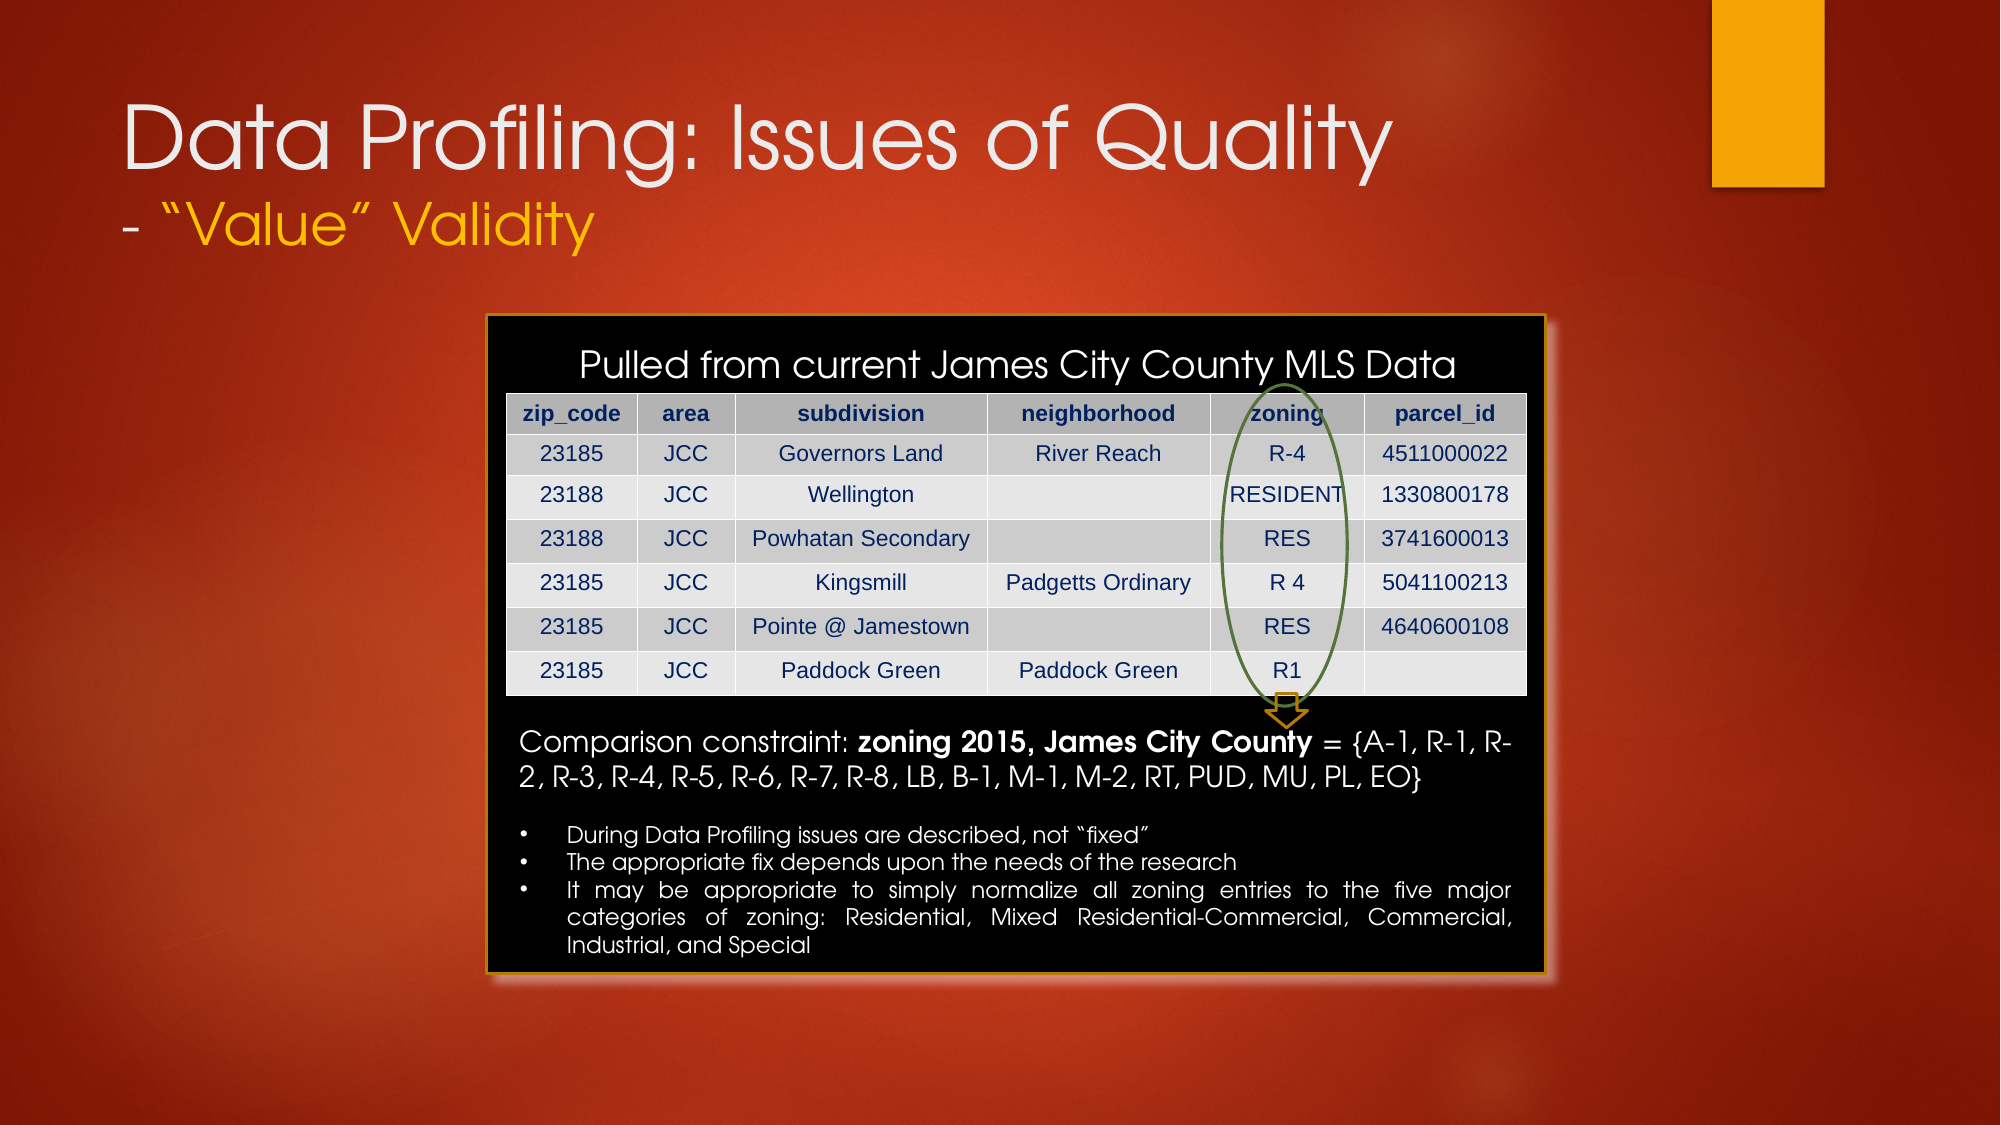

# Data Profiling: Issues of Quality - “Value” Validity

Pulled from current James City County MLS Data

| zip\_code | area | subdivision | neighborhood | zoning | parcel\_id |
| --- | --- | --- | --- | --- | --- |
| 23185 | JCC | Governors Land | River Reach | R-4 | 4511000022 |
| 23188 | JCC | Wellington |  | RESIDENT | 1330800178 |
| 23188 | JCC | Powhatan Secondary |  | RES | 3741600013 |
| 23185 | JCC | Kingsmill | Padgetts Ordinary | R 4 | 5041100213 |
| 23185 | JCC | Pointe @ Jamestown |  | RES | 4640600108 |
| 23185 | JCC | Paddock Green | Paddock Green | R1 |  |

Comparison constraint: zoning 2015, James City County = {A-1, R-1, R-2, R-3, R-4, R-5, R-6, R-7, R-8, LB, B-1, M-1, M-2, RT, PUD, MU, PL, EO}

During Data Profiling issues are described, not “fixed”
The appropriate fix depends upon the needs of the research
It may be appropriate to simply normalize all zoning entries to the five major categories of zoning: Residential, Mixed Residential-Commercial, Commercial, Industrial, and Special